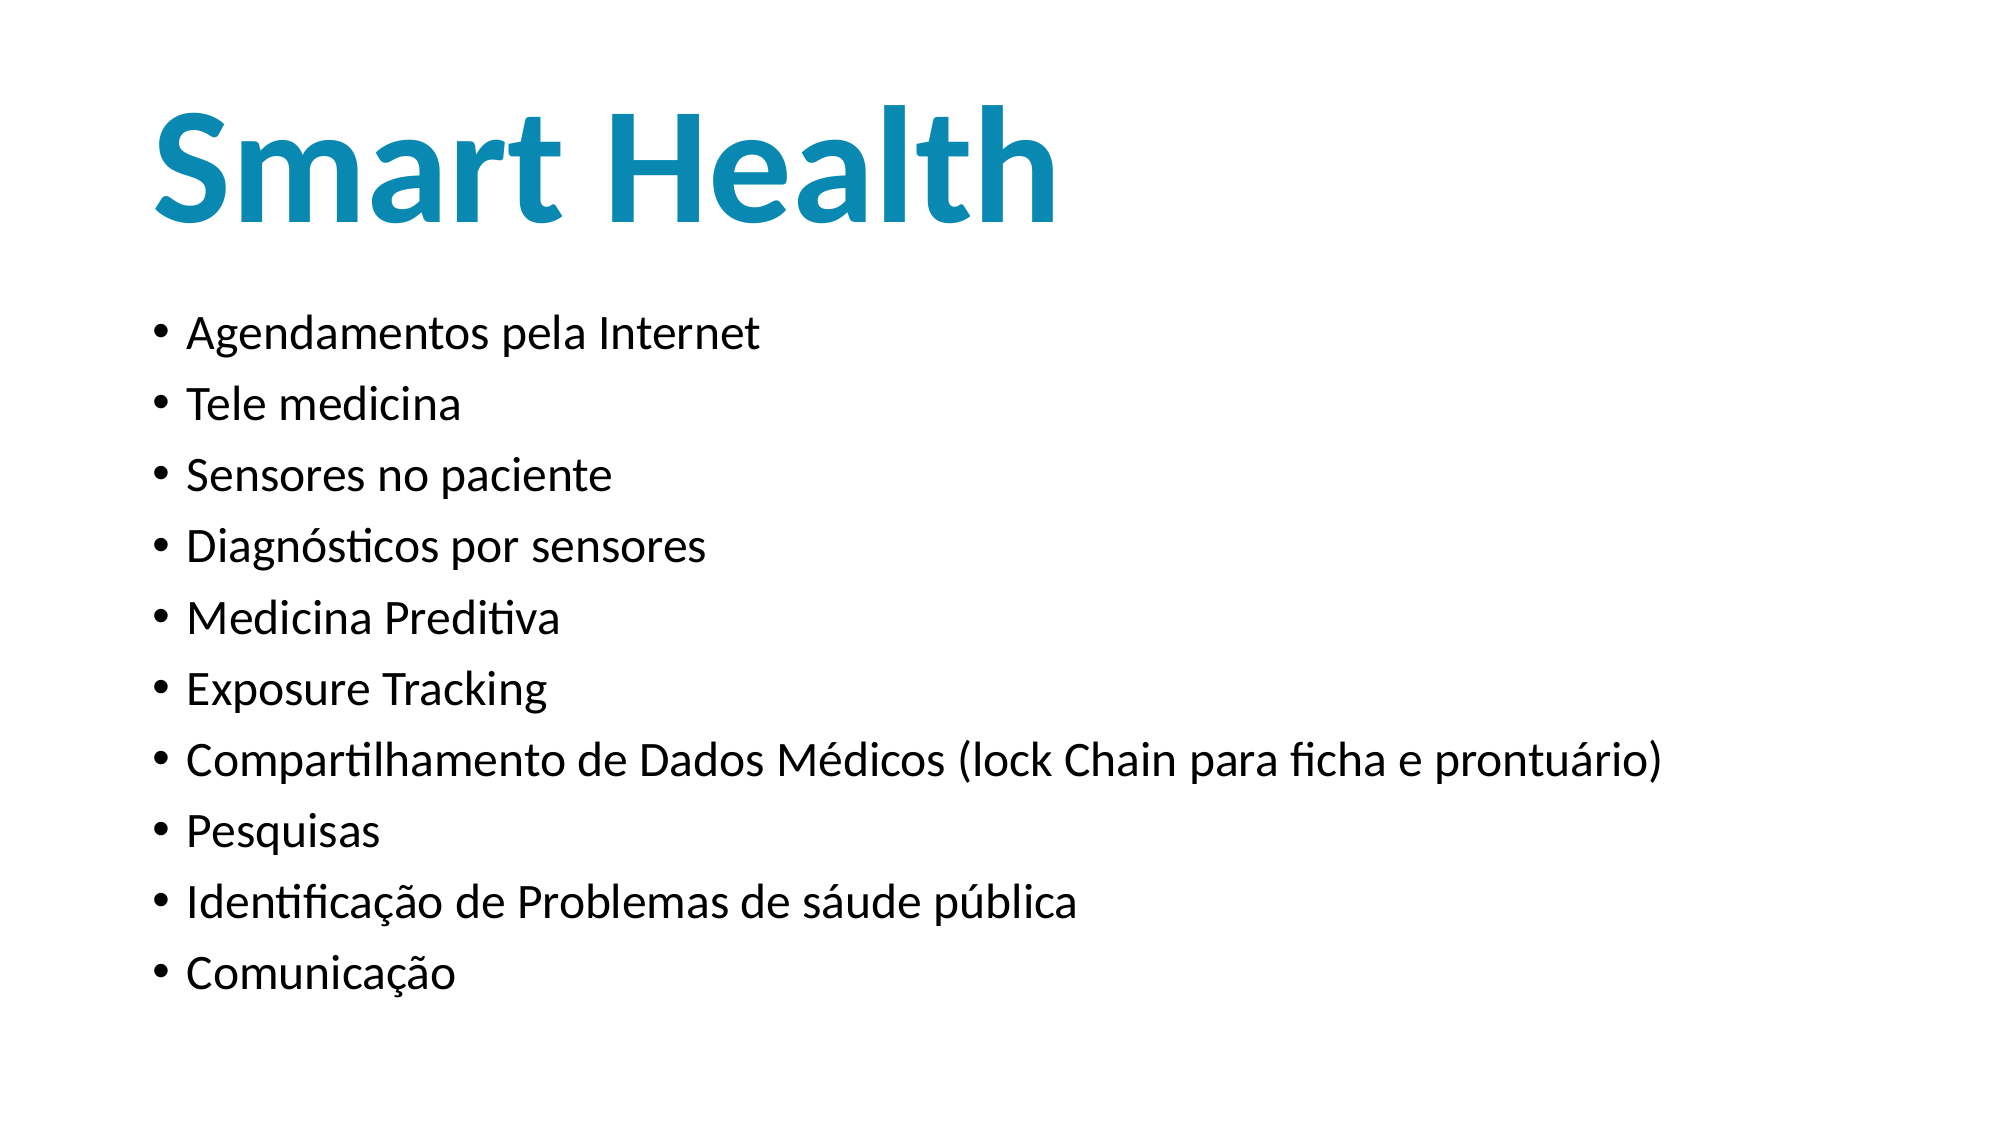

# Smart Health
Agendamentos pela Internet
Tele medicina
Sensores no paciente
Diagnósticos por sensores
Medicina Preditiva
Exposure Tracking
Compartilhamento de Dados Médicos (lock Chain para ficha e prontuário)
Pesquisas
Identificação de Problemas de sáude pública
Comunicação